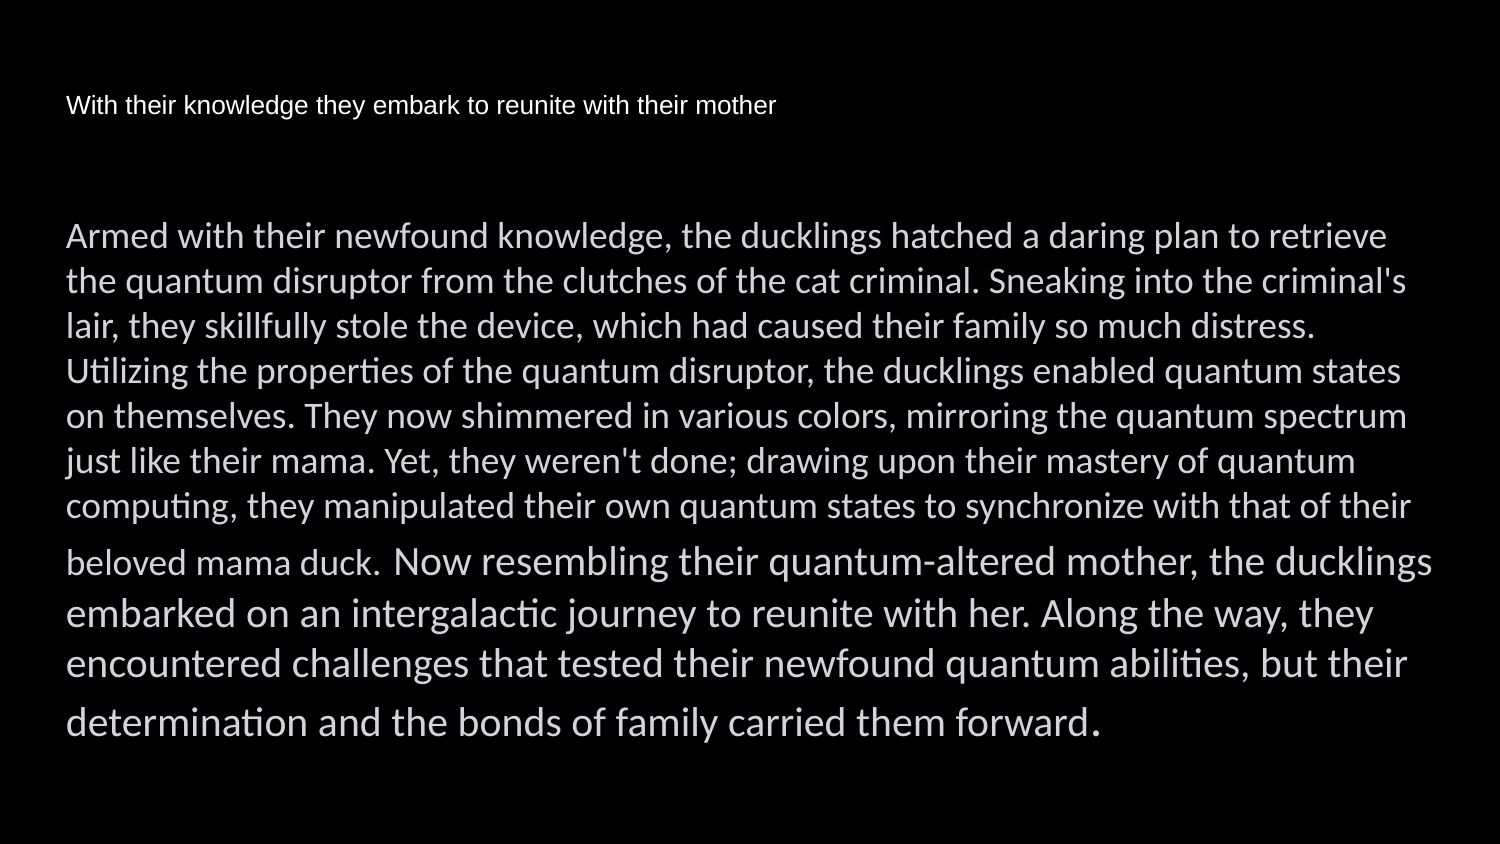

# With their knowledge they embark to reunite with their mother
Armed with their newfound knowledge, the ducklings hatched a daring plan to retrieve the quantum disruptor from the clutches of the cat criminal. Sneaking into the criminal's lair, they skillfully stole the device, which had caused their family so much distress.
Utilizing the properties of the quantum disruptor, the ducklings enabled quantum states on themselves. They now shimmered in various colors, mirroring the quantum spectrum just like their mama. Yet, they weren't done; drawing upon their mastery of quantum computing, they manipulated their own quantum states to synchronize with that of their beloved mama duck. Now resembling their quantum-altered mother, the ducklings embarked on an intergalactic journey to reunite with her. Along the way, they encountered challenges that tested their newfound quantum abilities, but their determination and the bonds of family carried them forward.